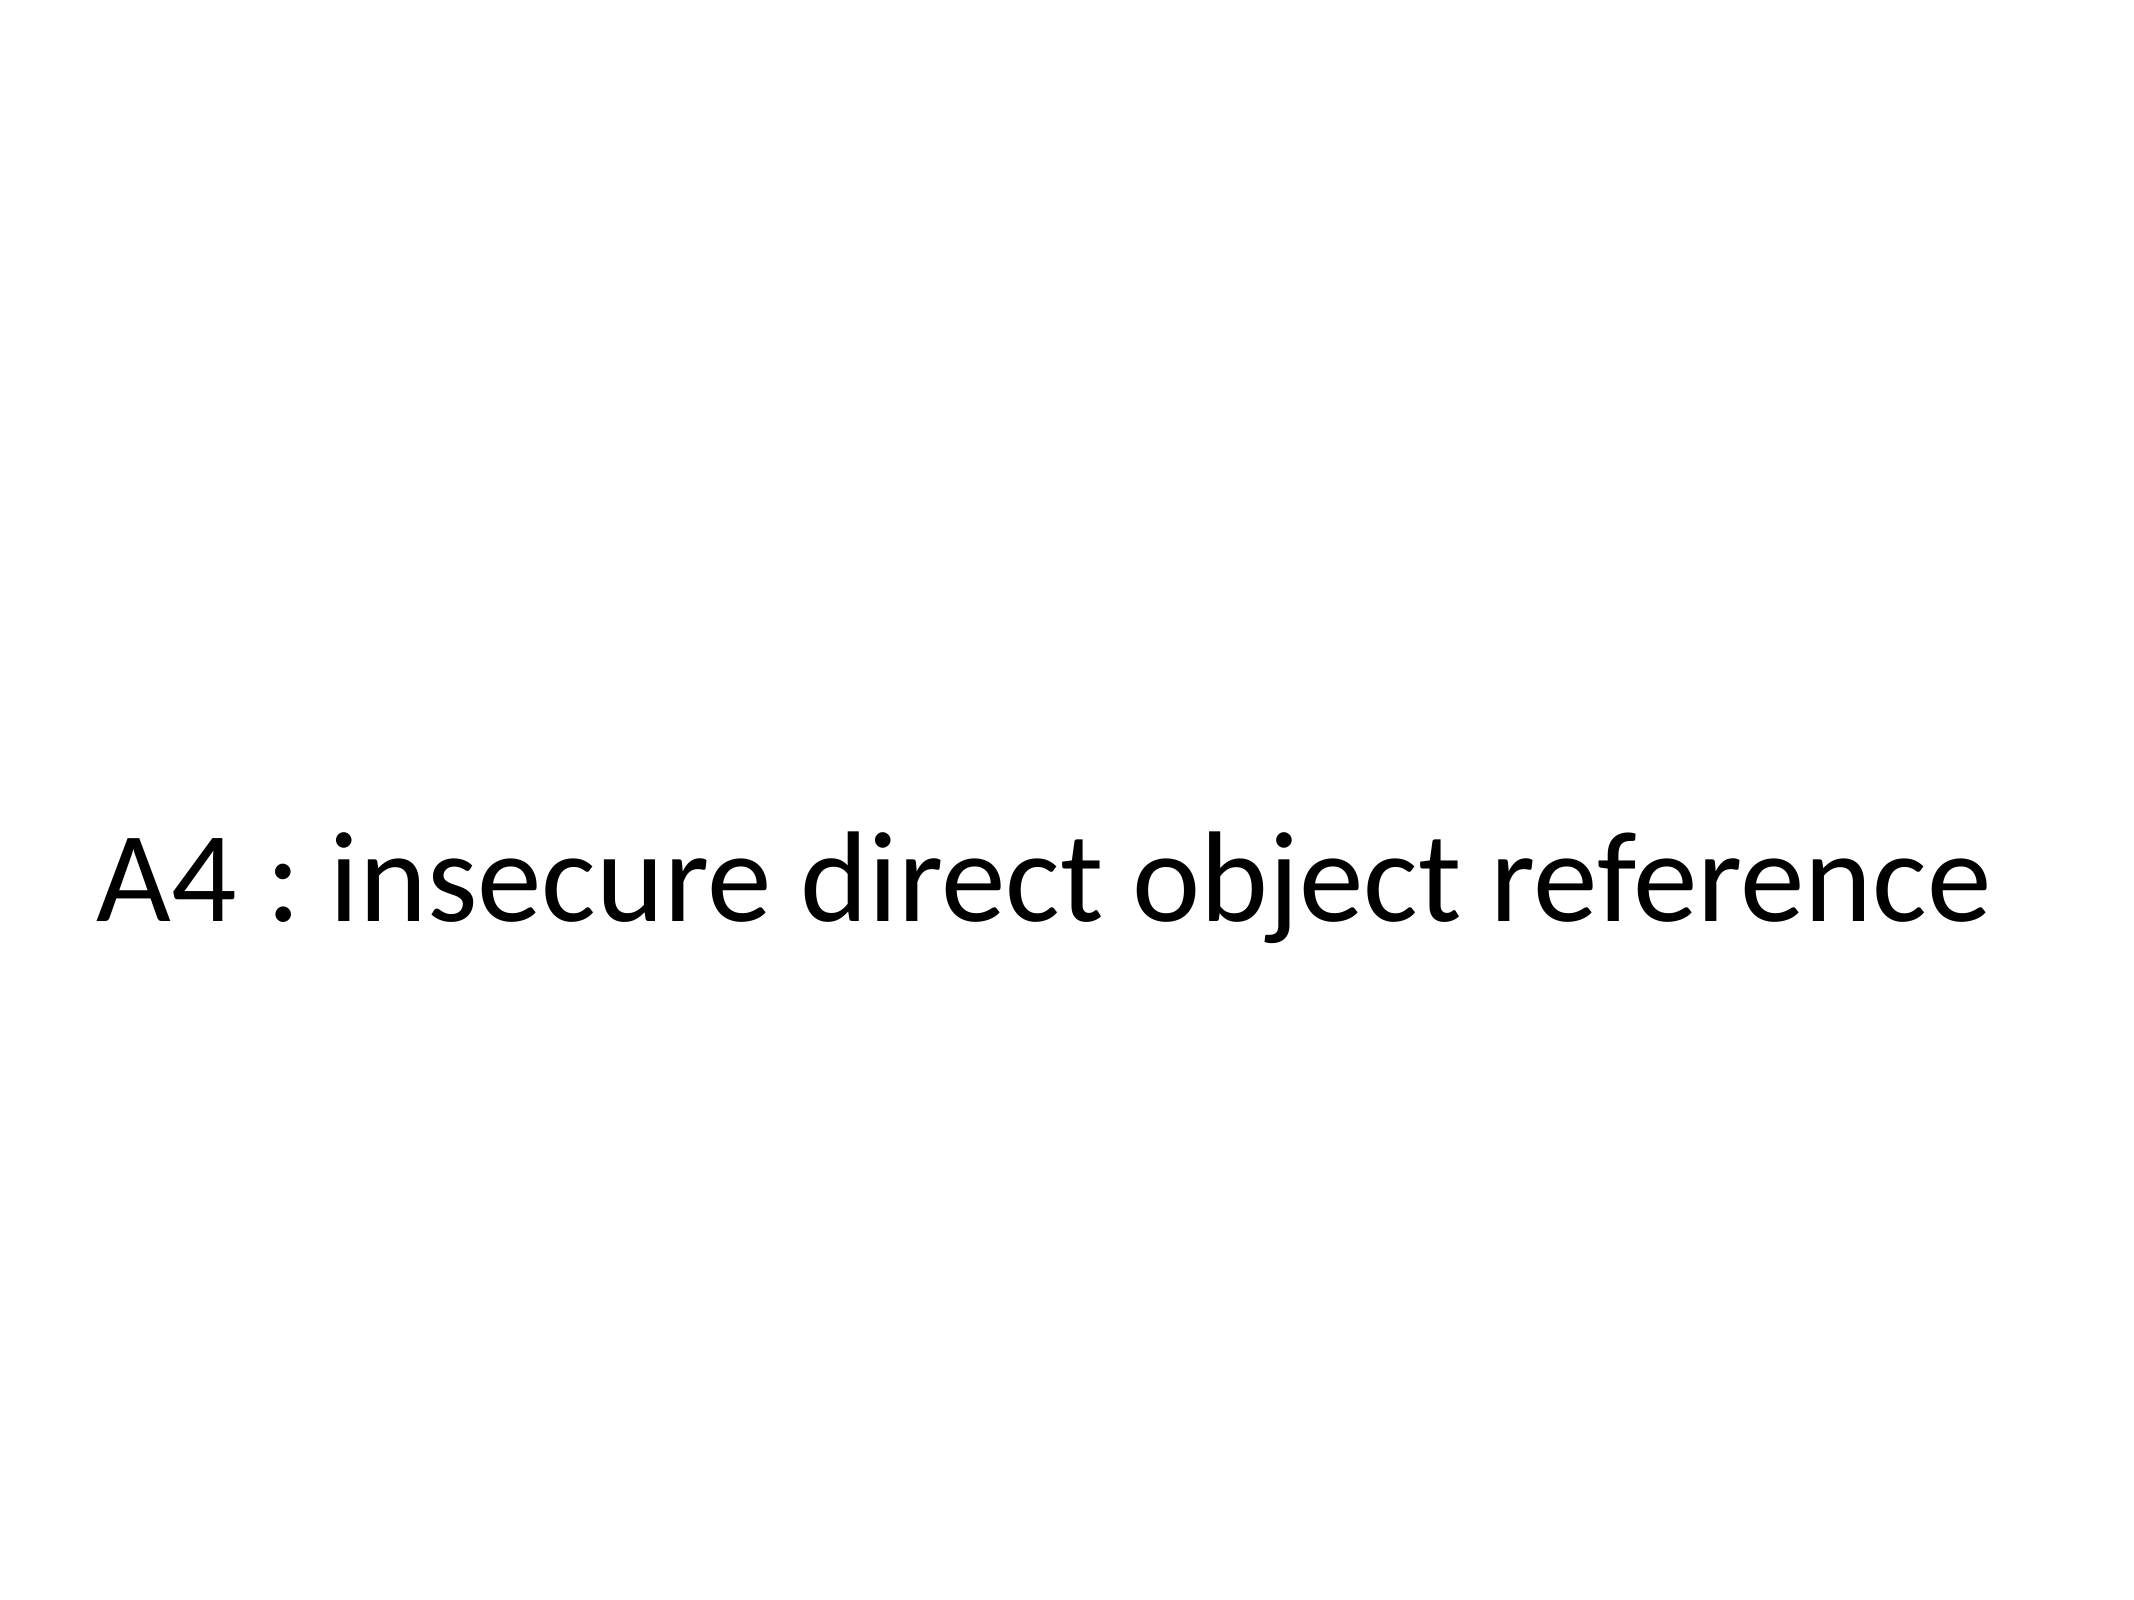

# A4 : insecure direct object reference
221